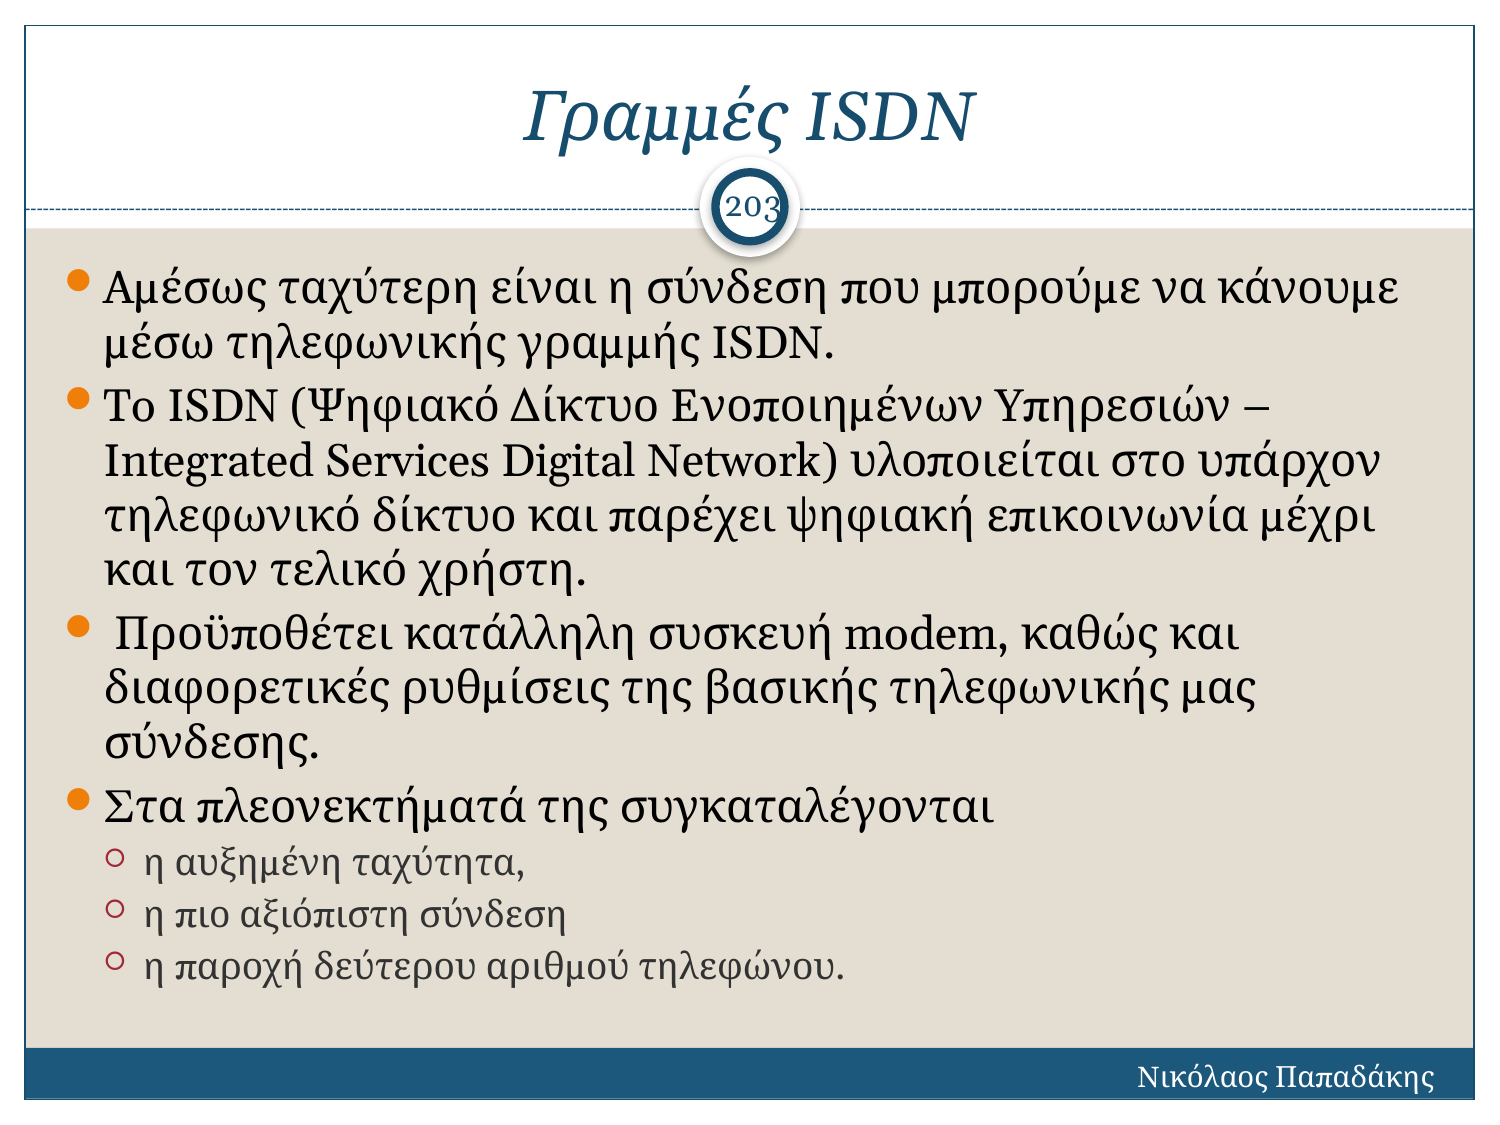

# Γραμμές ΙSDN
203
Αμέσως ταχύτερη είναι η σύνδεση που μπορούμε να κάνουμε μέσω τηλεφωνικής γραμμής ISDN.
To ISDN (Ψηφιακό Δίκτυο Ενοποιημένων Υπηρεσιών – Integrated Services Digital Network) υλοποιείται στο υπάρχον τηλεφωνικό δίκτυο και παρέχει ψηφιακή επικοινωνία μέχρι και τον τελικό χρήστη.
 Προϋποθέτει κατάλληλη συσκευή modem, καθώς και διαφορετικές ρυθμίσεις της βασικής τηλεφωνικής μας σύνδεσης.
Στα πλεονεκτήματά της συγκαταλέγονται
η αυξημένη ταχύτητα,
η πιο αξιόπιστη σύνδεση
η παροχή δεύτερου αριθμού τηλεφώνου.
Νικόλαος Παπαδάκης